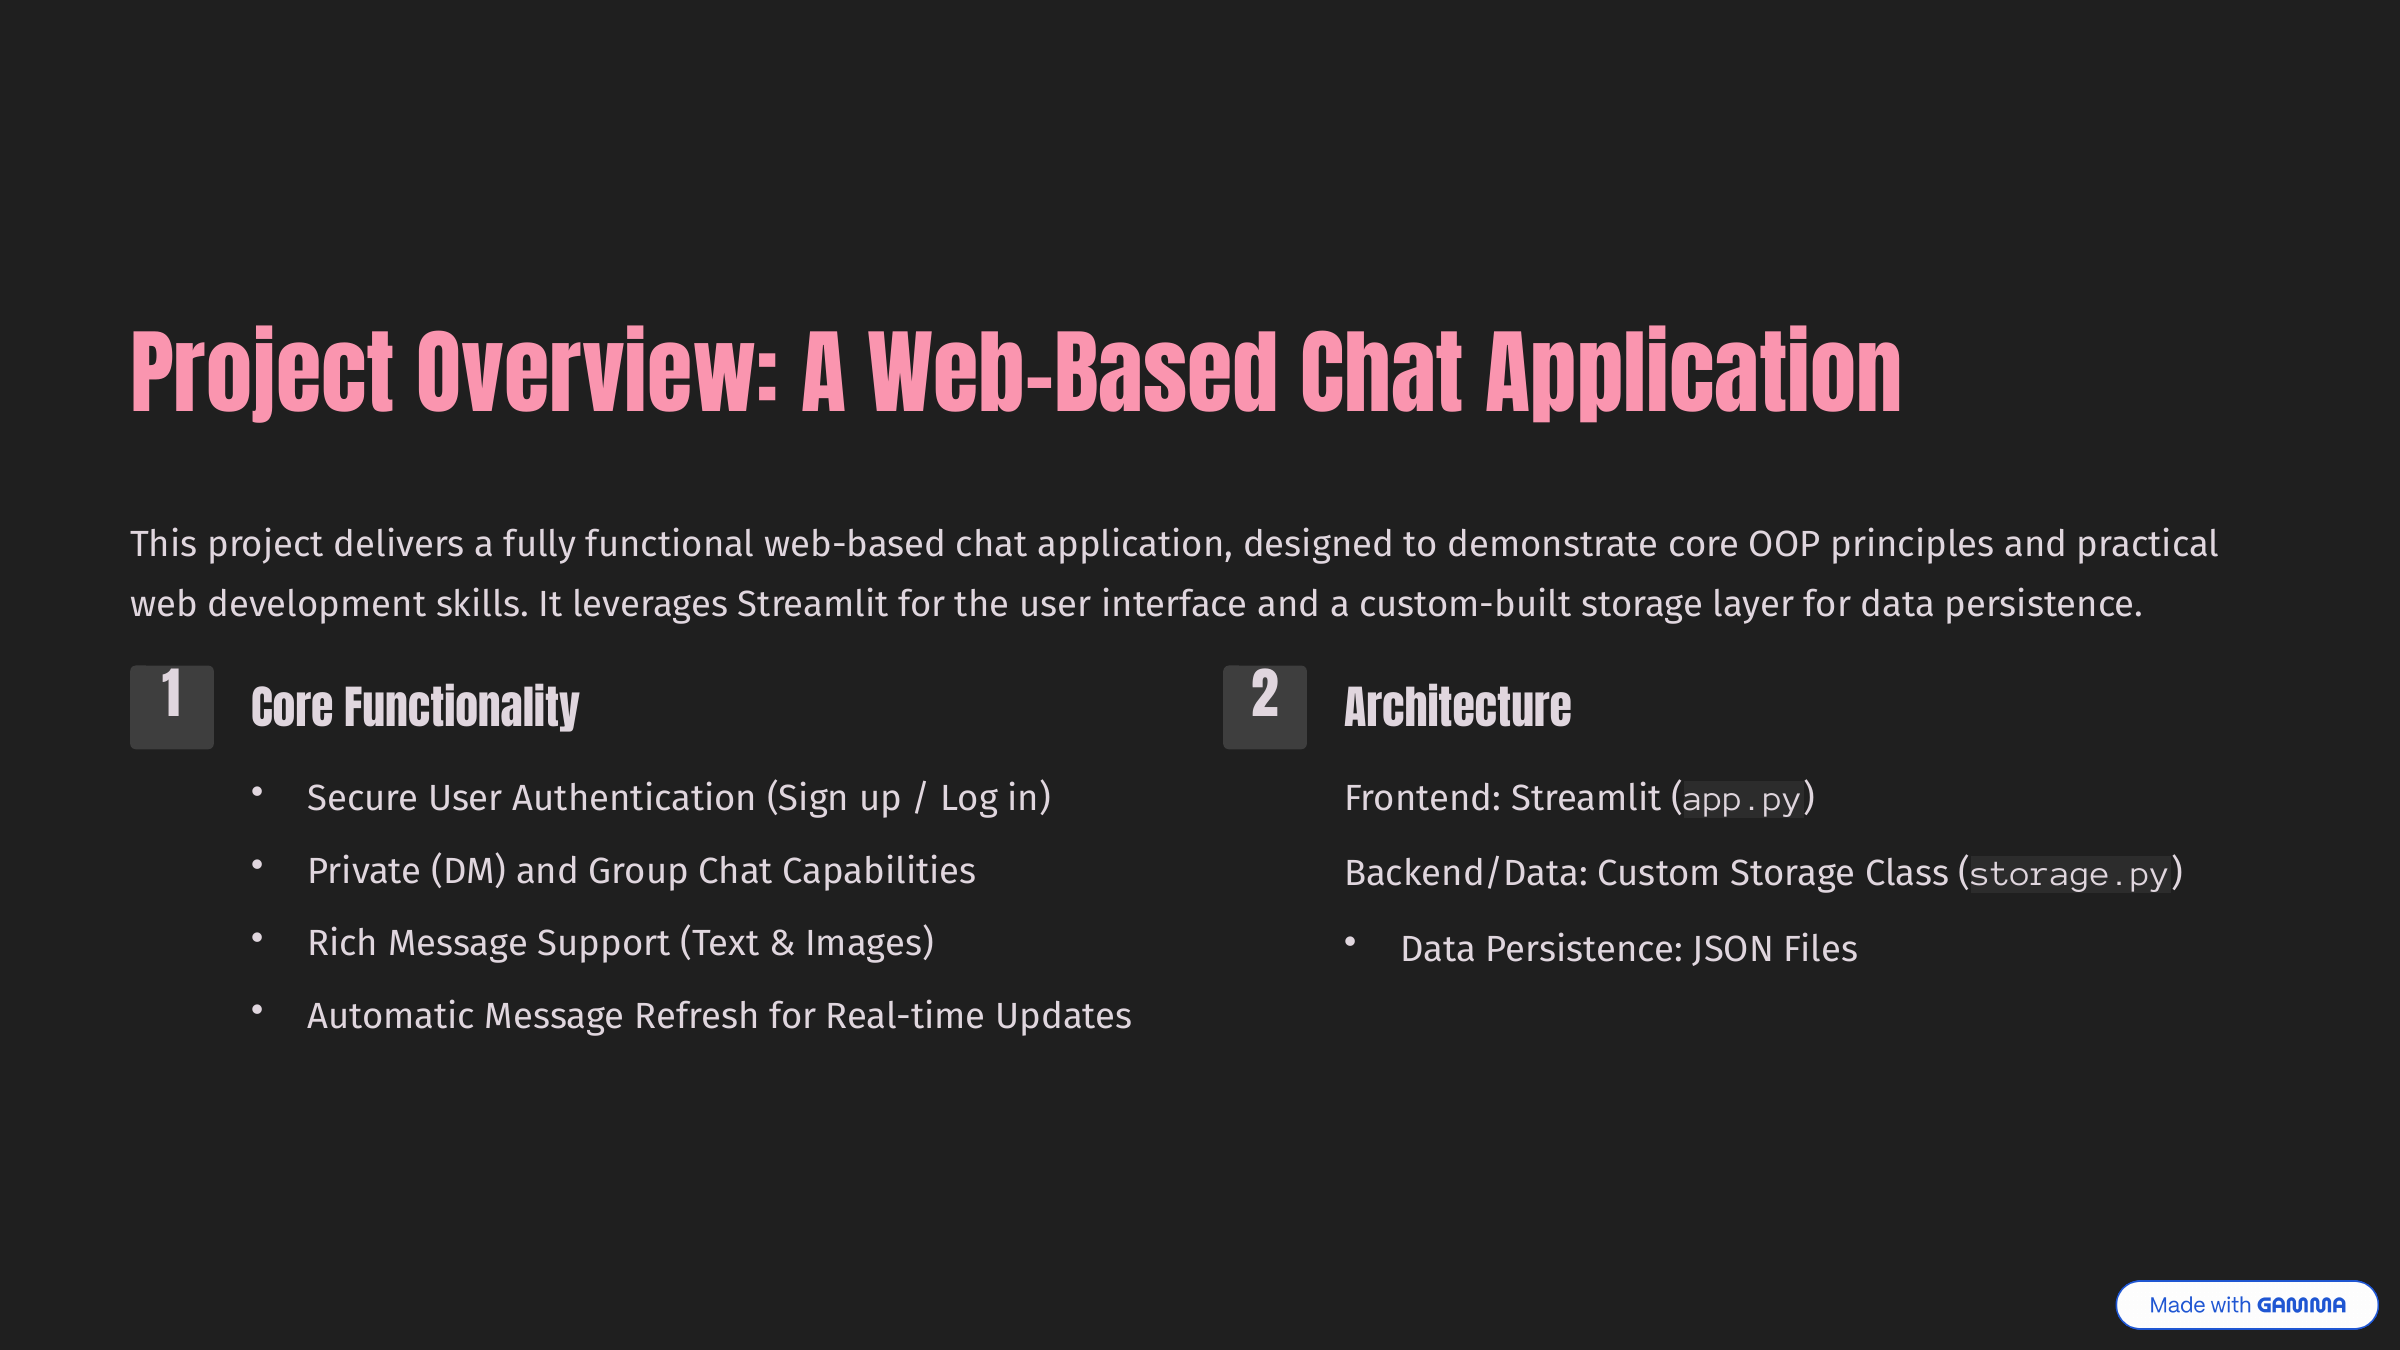

Project Overview: A Web-Based Chat Application
This project delivers a fully functional web-based chat application, designed to demonstrate core OOP principles and practical web development skills. It leverages Streamlit for the user interface and a custom-built storage layer for data persistence.

1
2
Core Functionality
Architecture
Secure User Authentication (Sign up / Log in)
Frontend: Streamlit (app.py)
Private (DM) and Group Chat Capabilities
Backend/Data: Custom Storage Class (storage.py)
Rich Message Support (Text & Images)
Data Persistence: JSON Files
Automatic Message Refresh for Real-time Updates